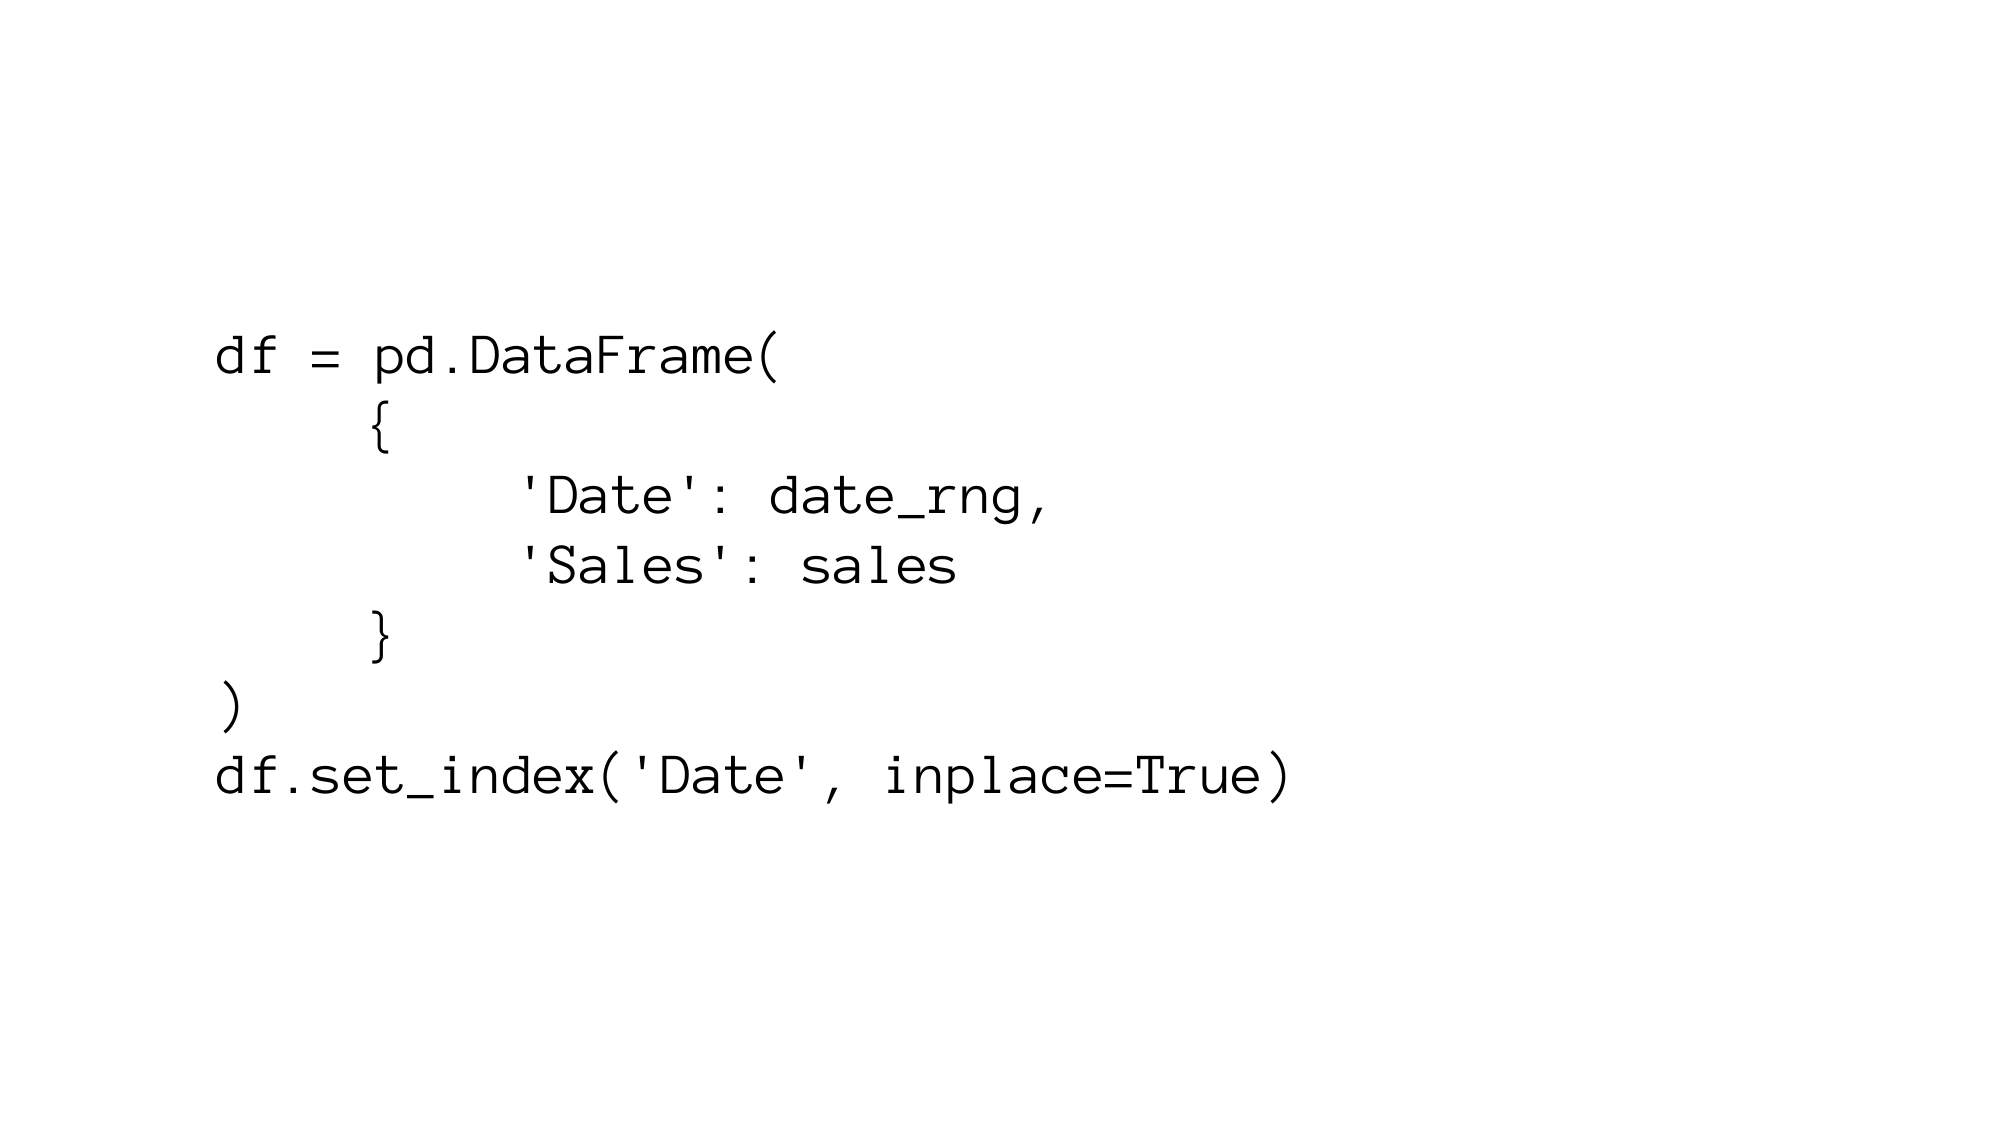

df = pd.DataFrame(
	{
		'Date': date_rng,
		'Sales': sales
	}
)
df.set_index('Date', inplace=True)